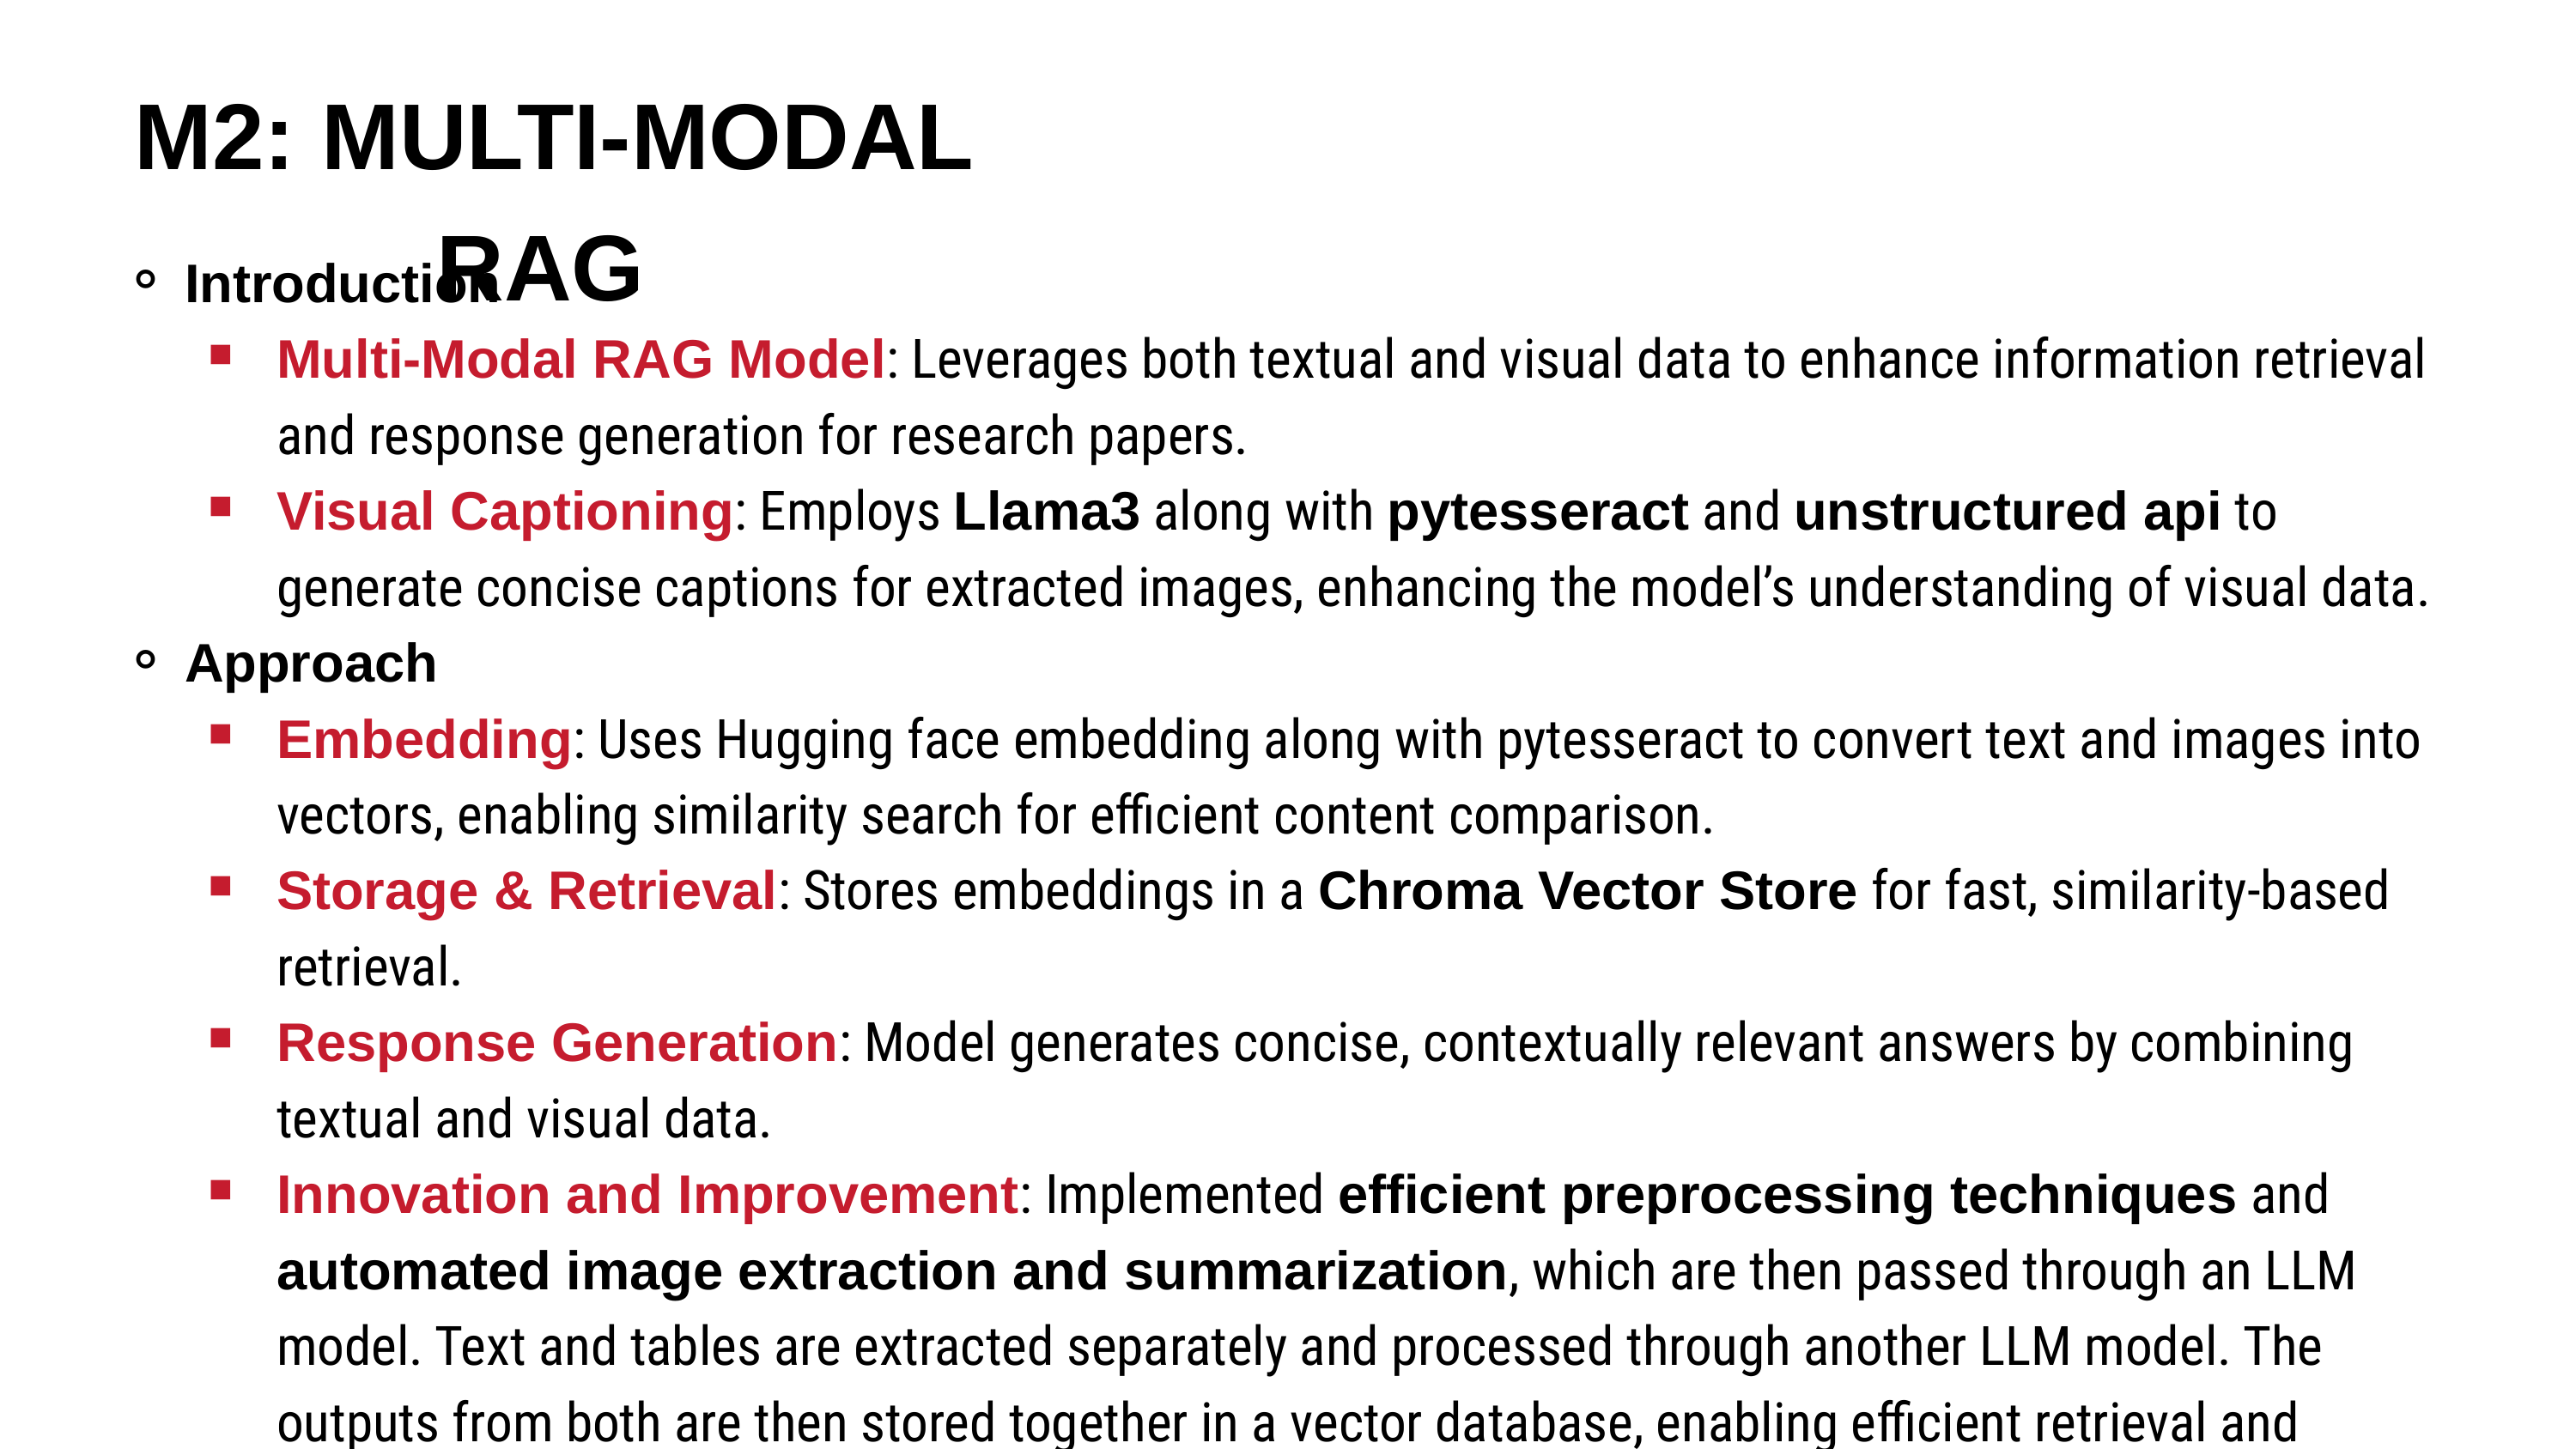

M2: MULTI-MODAL RAG

Introduction
Multi-Modal RAG Model: Leverages both textual and visual data to enhance information retrieval and response generation for research papers.
Visual Captioning: Employs Llama3 along with pytesseract and unstructured api to generate concise captions for extracted images, enhancing the model’s understanding of visual data.
Approach
Embedding: Uses Hugging face embedding along with pytesseract to convert text and images into vectors, enabling similarity search for efficient content comparison.
Storage & Retrieval: Stores embeddings in a Chroma Vector Store for fast, similarity-based retrieval.
Response Generation: Model generates concise, contextually relevant answers by combining textual and visual data.
Innovation and Improvement: Implemented efficient preprocessing techniques and automated image extraction and summarization, which are then passed through an LLM model. Text and tables are extracted separately and processed through another LLM model. The outputs from both are then stored together in a vector database, enabling efficient retrieval and multimodal integration.